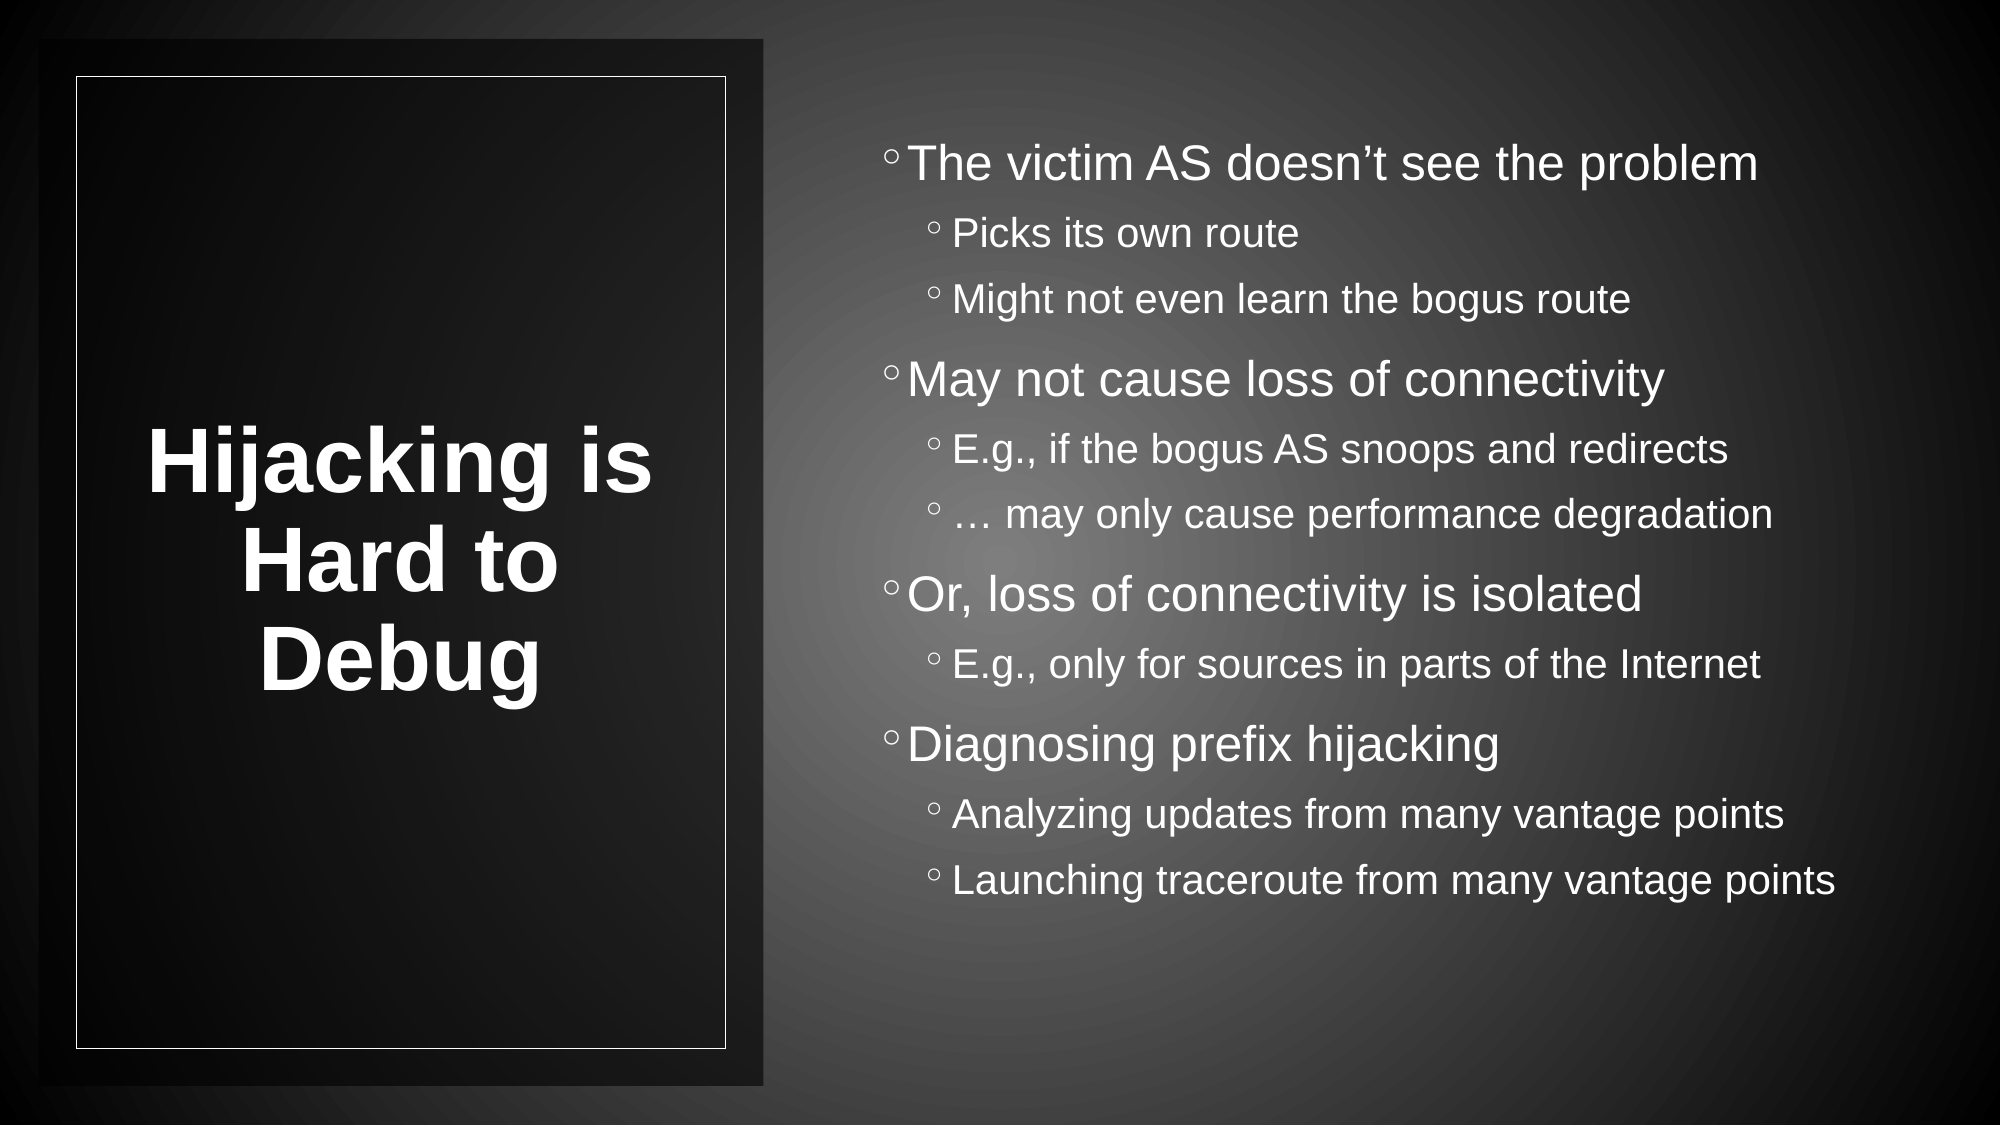

The victim AS doesn’t see the problem
Picks its own route
Might not even learn the bogus route
May not cause loss of connectivity
E.g., if the bogus AS snoops and redirects
… may only cause performance degradation
Or, loss of connectivity is isolated
E.g., only for sources in parts of the Internet
Diagnosing prefix hijacking
Analyzing updates from many vantage points
Launching traceroute from many vantage points

# Hijacking is Hard to Debug